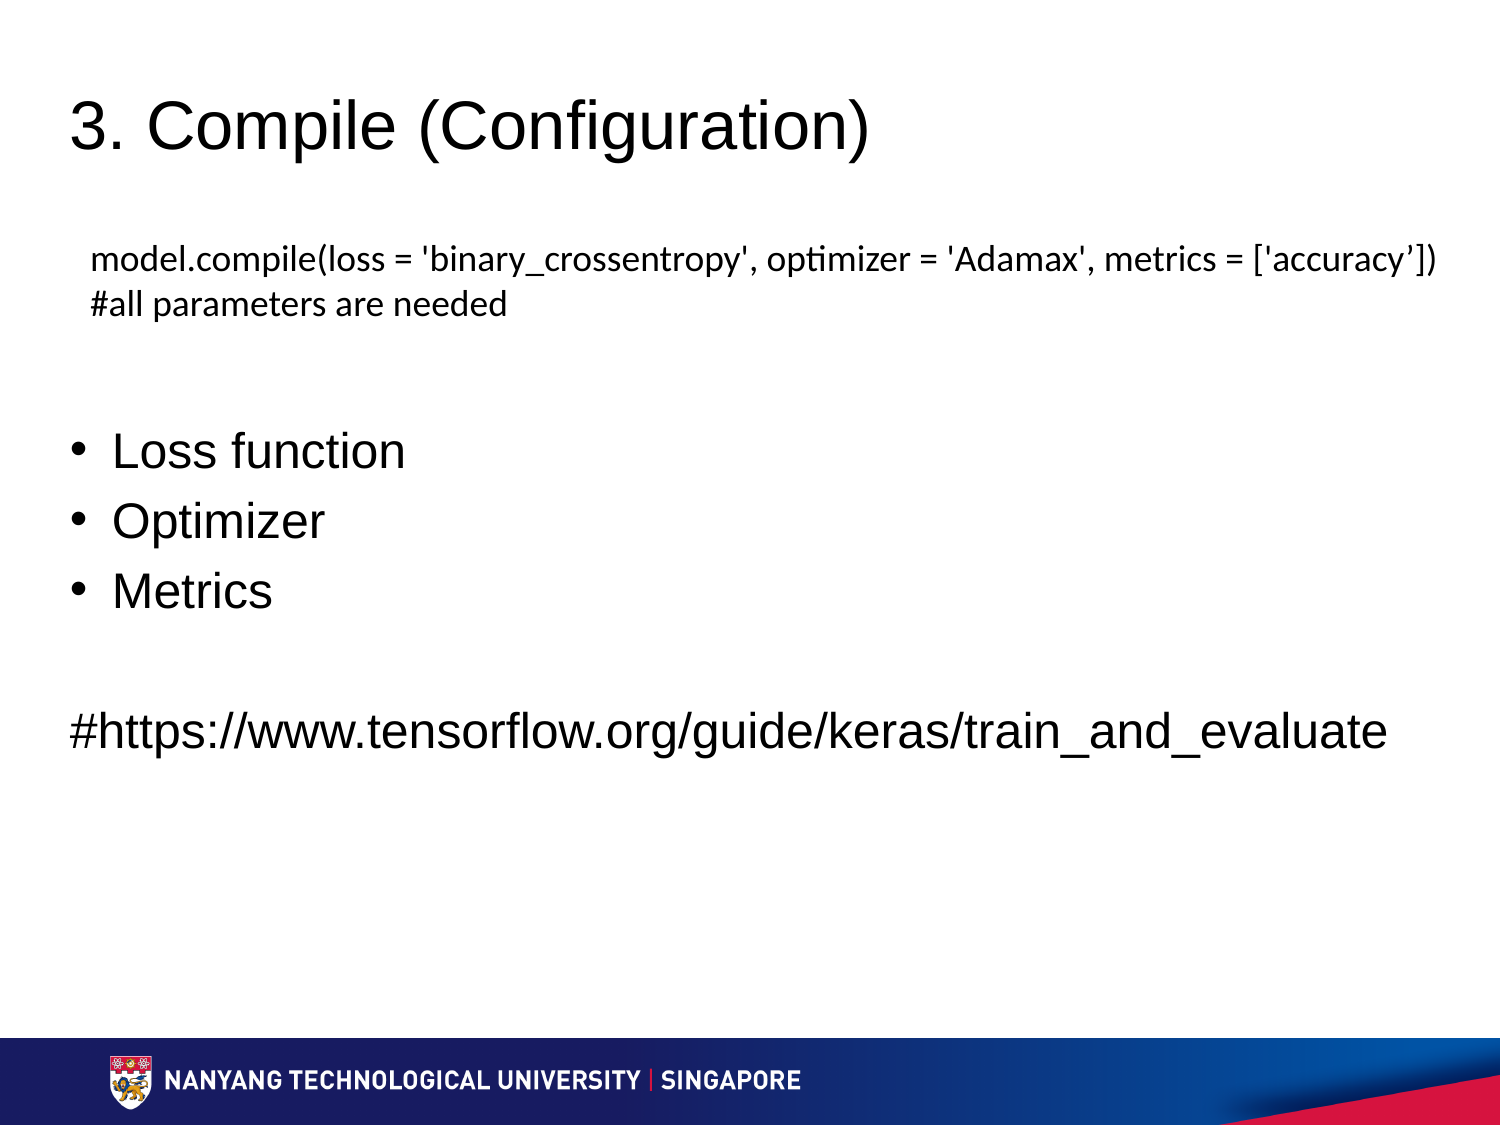

# 3. Compile (Configuration)
model.compile(loss = 'binary_crossentropy', optimizer = 'Adamax', metrics = ['accuracy’])
#all parameters are needed
Loss function
Optimizer
Metrics

#https://www.tensorflow.org/guide/keras/train_and_evaluate